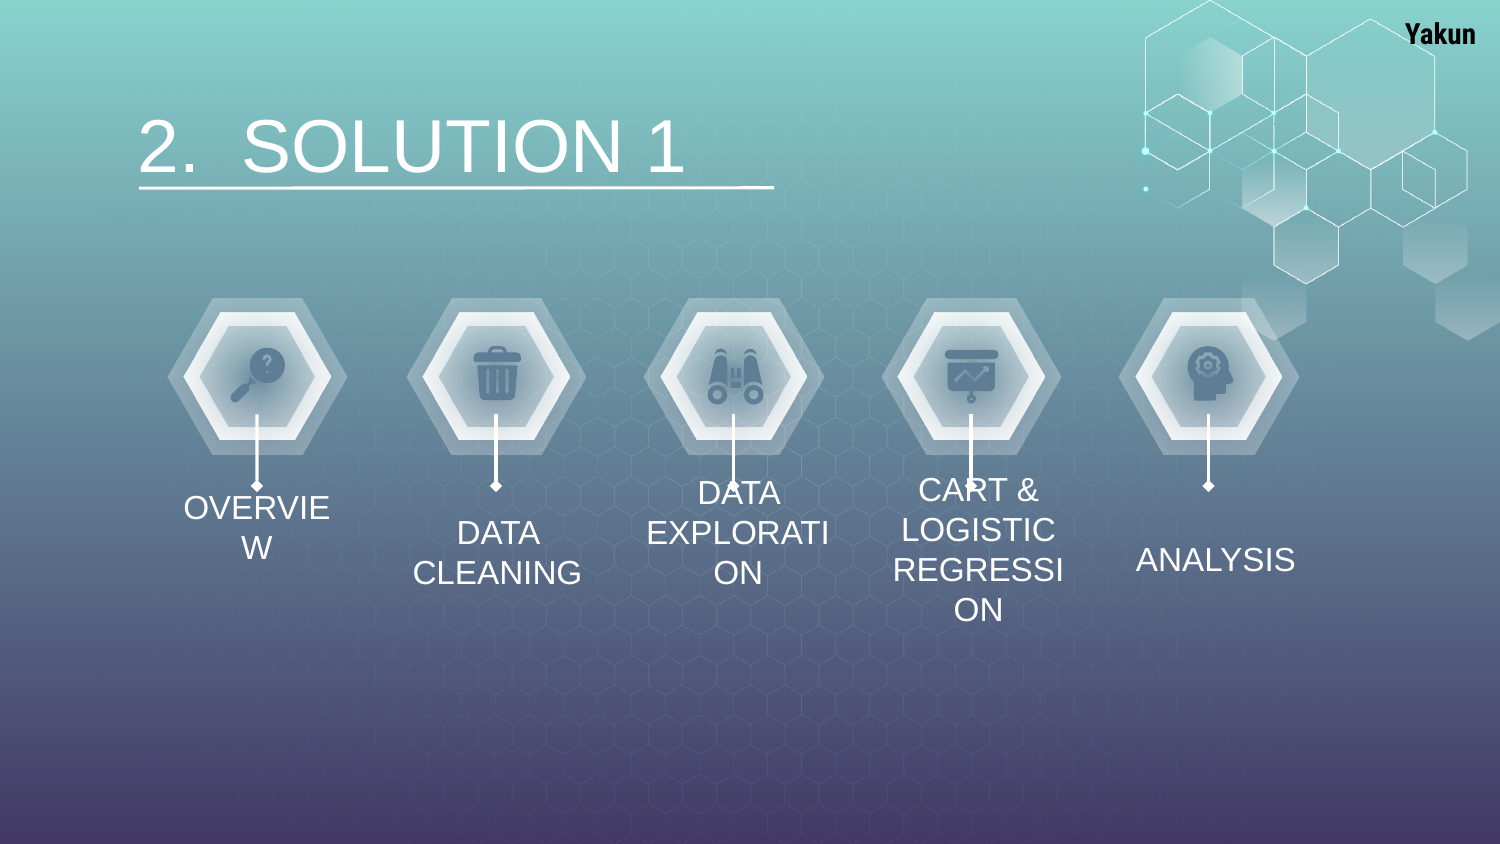

Yakun
# 2.  SOLUTION 1

OVERVIEW
ANALYSIS
DATA CLEANING
DATA EXPLORATION
CART & LOGISTIC REGRESSION